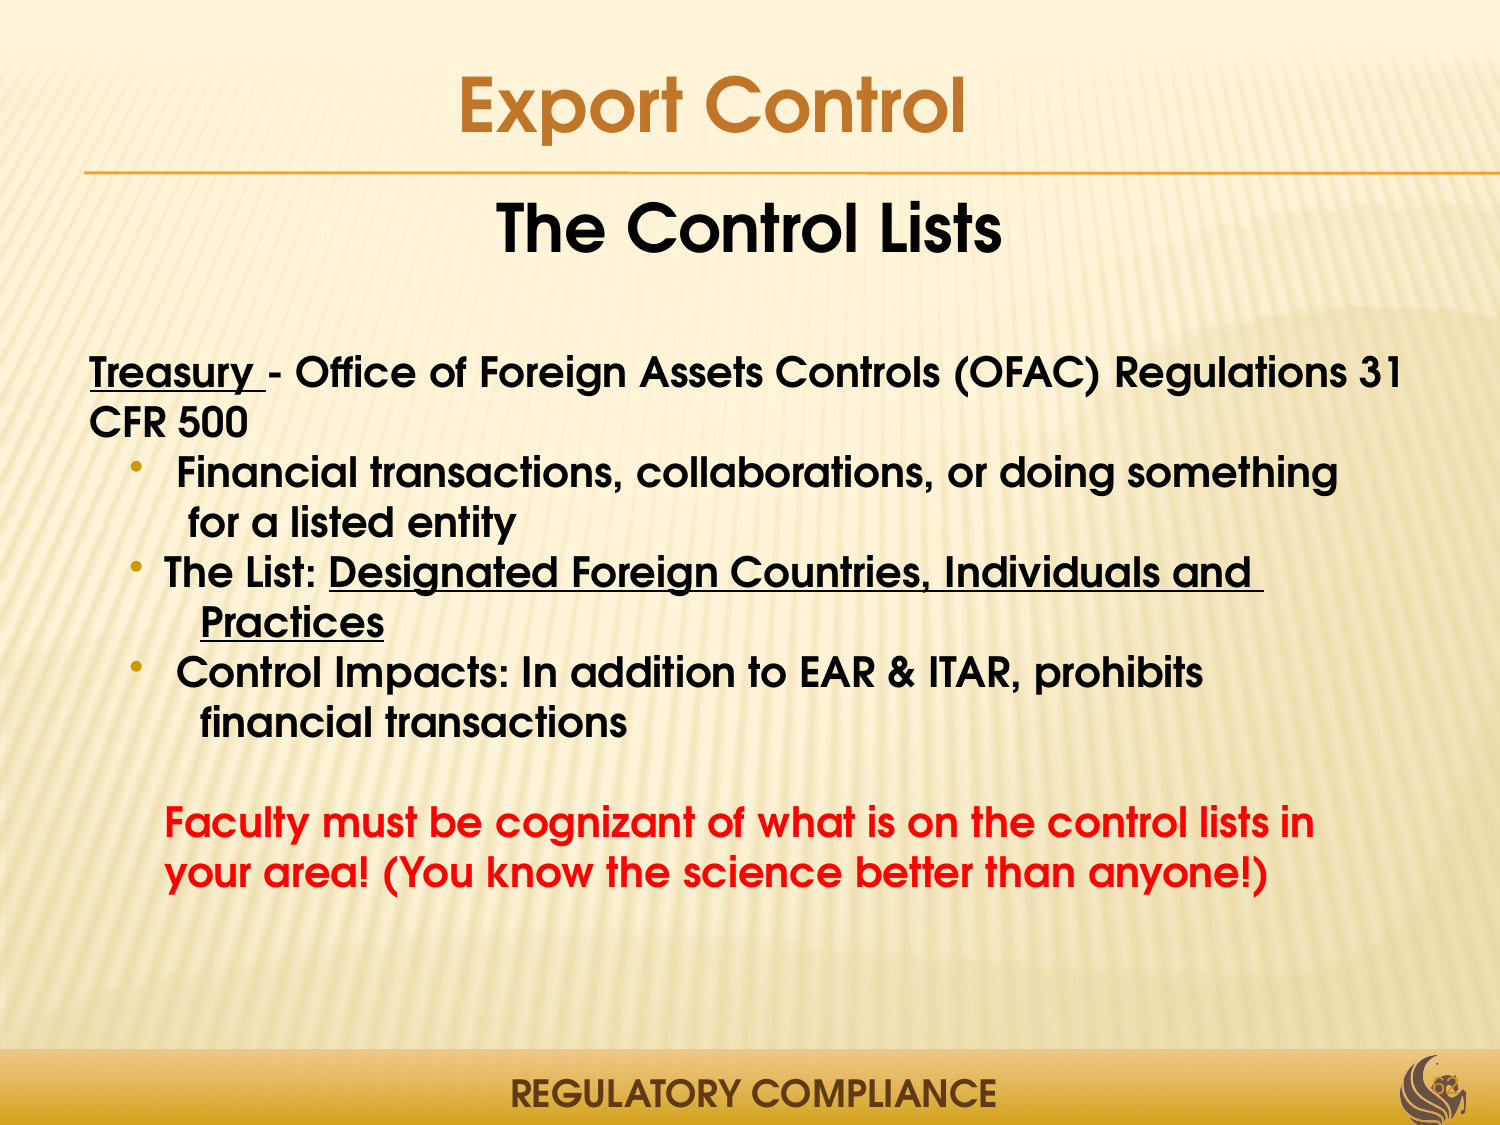

Export Control
The Control Lists

Treasury - Office of Foreign Assets Controls (OFAC) Regulations 31 CFR 500
 Financial transactions, collaborations, or doing something
  for a listed entity
The List: Designated Foreign Countries, Individuals and
   Practices
 Control Impacts: In addition to EAR & ITAR, prohibits
   financial transactions

Faculty must be cognizant of what is on the control lists in your area! (You know the science better than anyone!)

62
REGULATORY COMPLIANCE